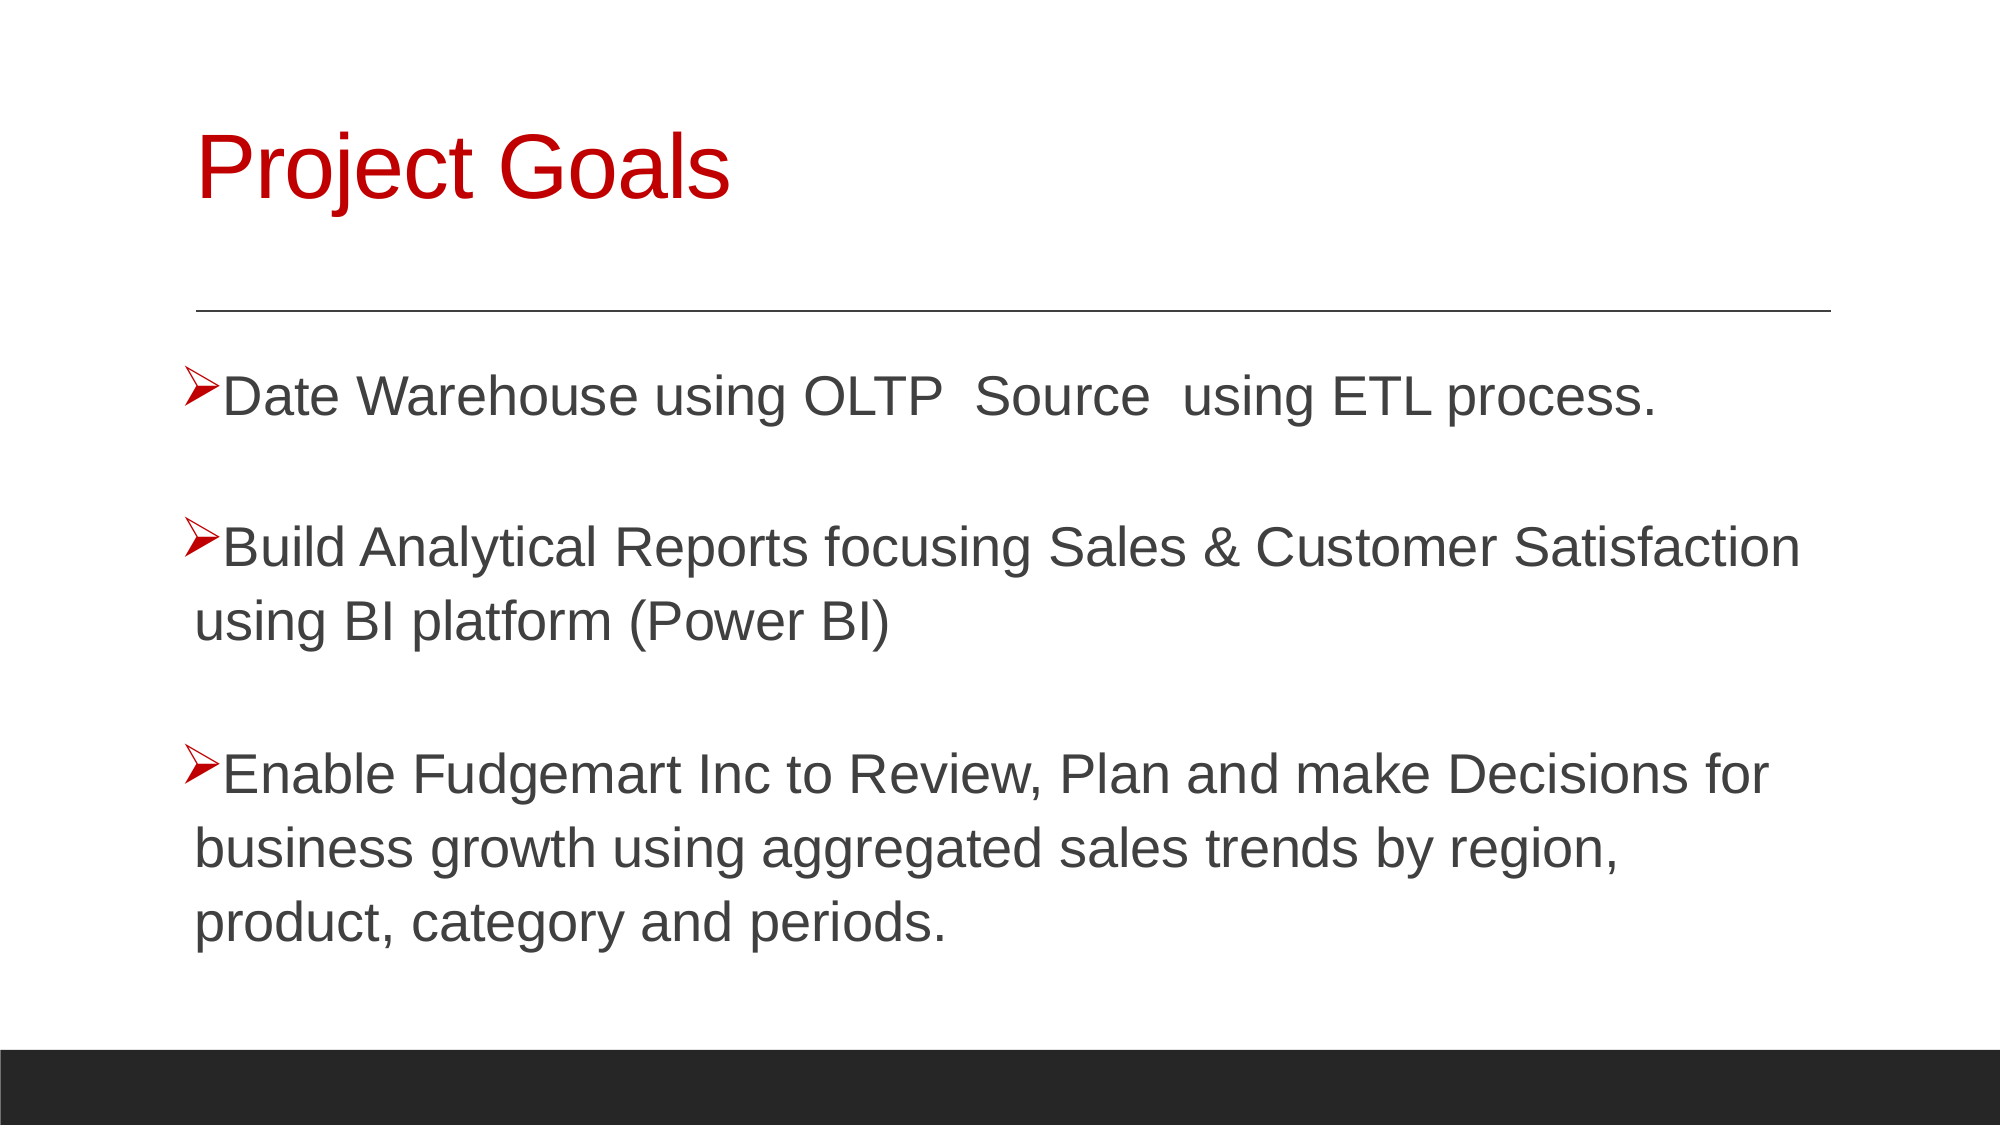

# Project Goals
Date Warehouse using OLTP  Source  using ETL process.

Build Analytical Reports focusing Sales & Customer Satisfaction using BI platform (Power BI)

Enable Fudgemart Inc to Review, Plan and make Decisions for business growth using aggregated sales trends by region, product, category and periods.